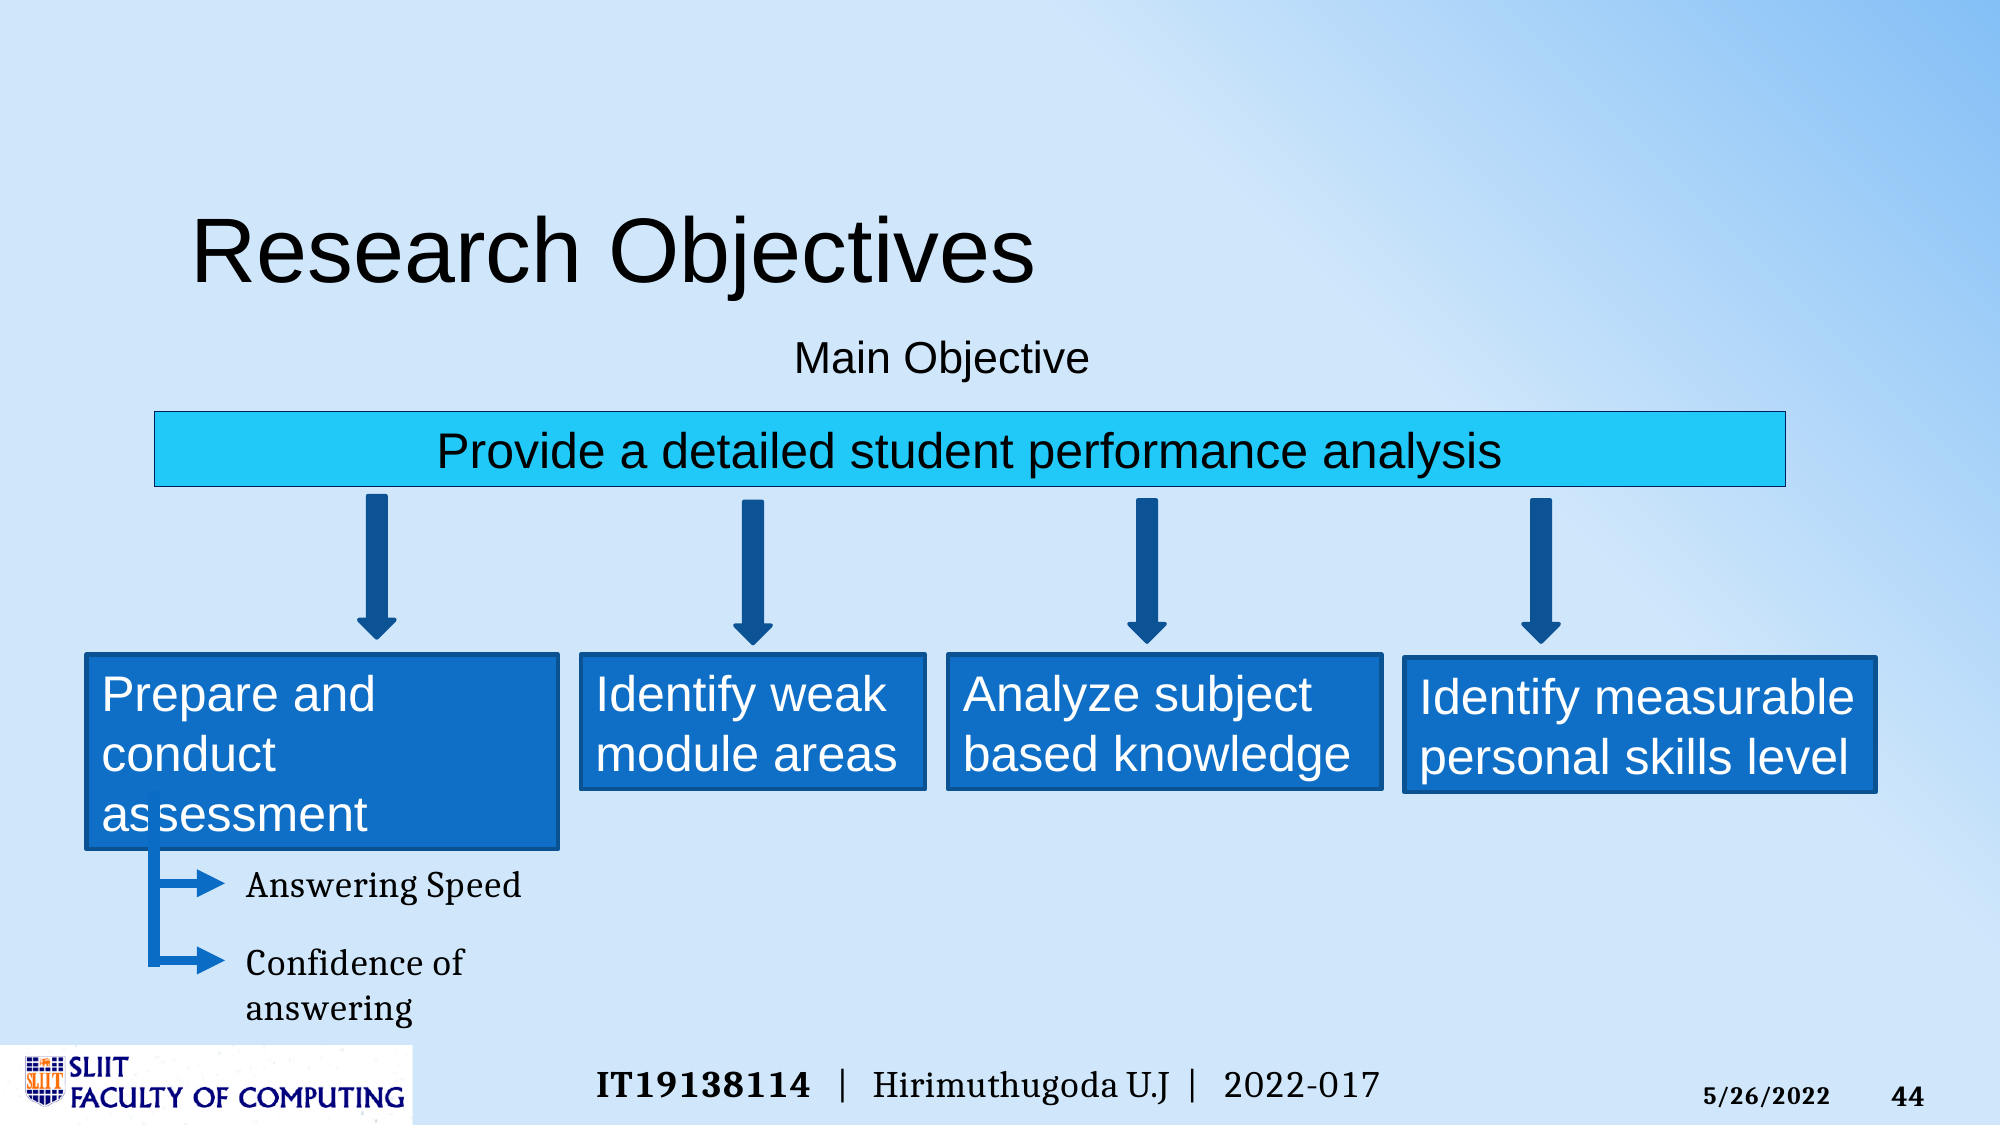

# Research Objectives
Main Objective
Provide a detailed student performance analysis

Analyze subject based knowledge
Identify weak module areas
Prepare and conduct assessment
Identify measurable personal skills level
Answering Speed
Confidence of answering
IT19138114   |   Hirimuthugoda U.J  |   2022-017